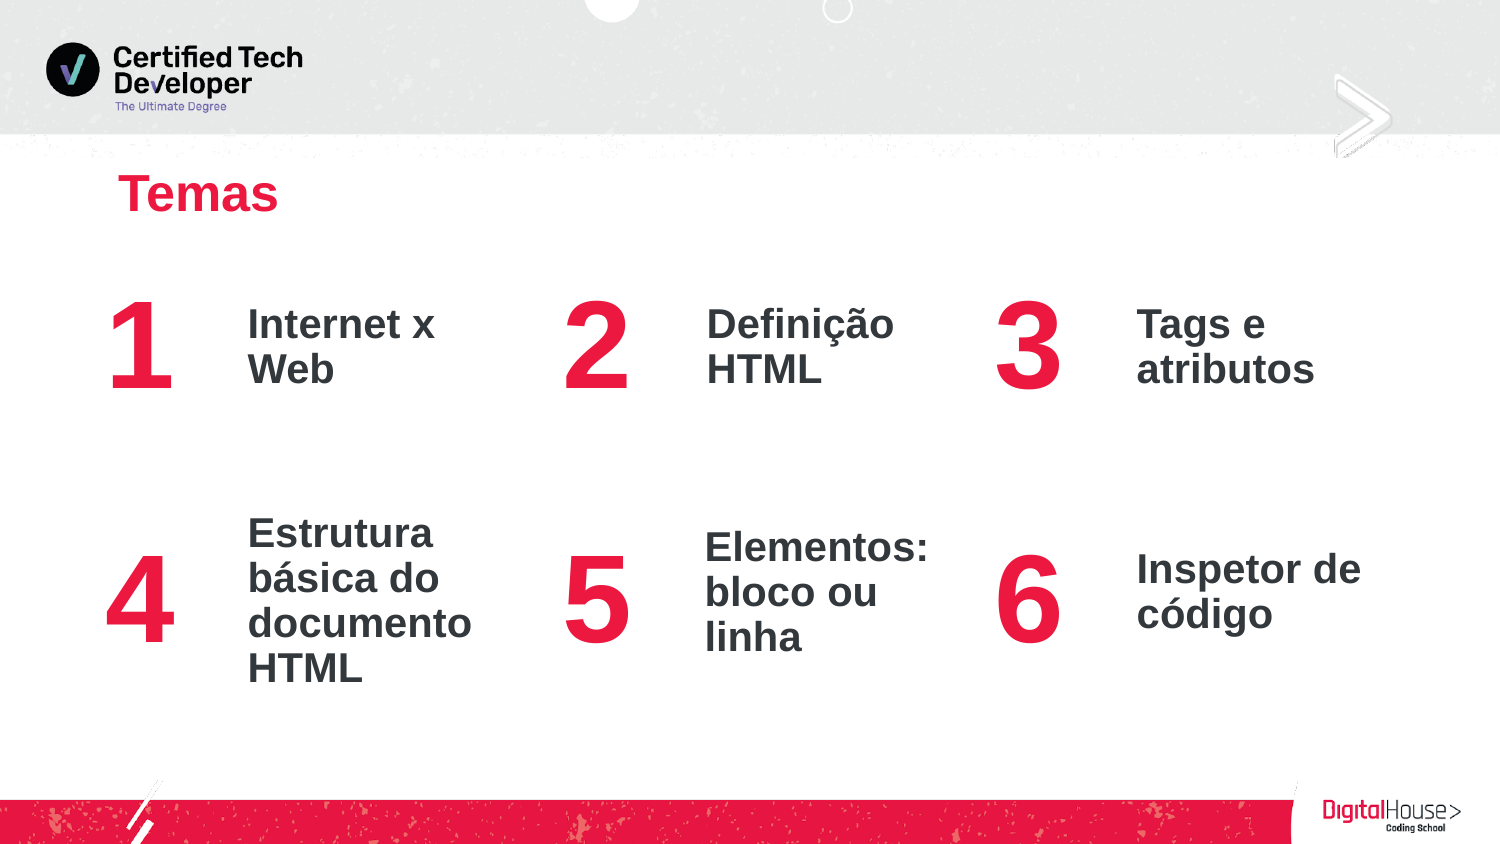

# Temas
1
2
3
Internet x Web
Tags e atributos
Definição HTML
4
5
6
Elementos: bloco ou linha
Inspetor de código
Estrutura básica do documento HTML